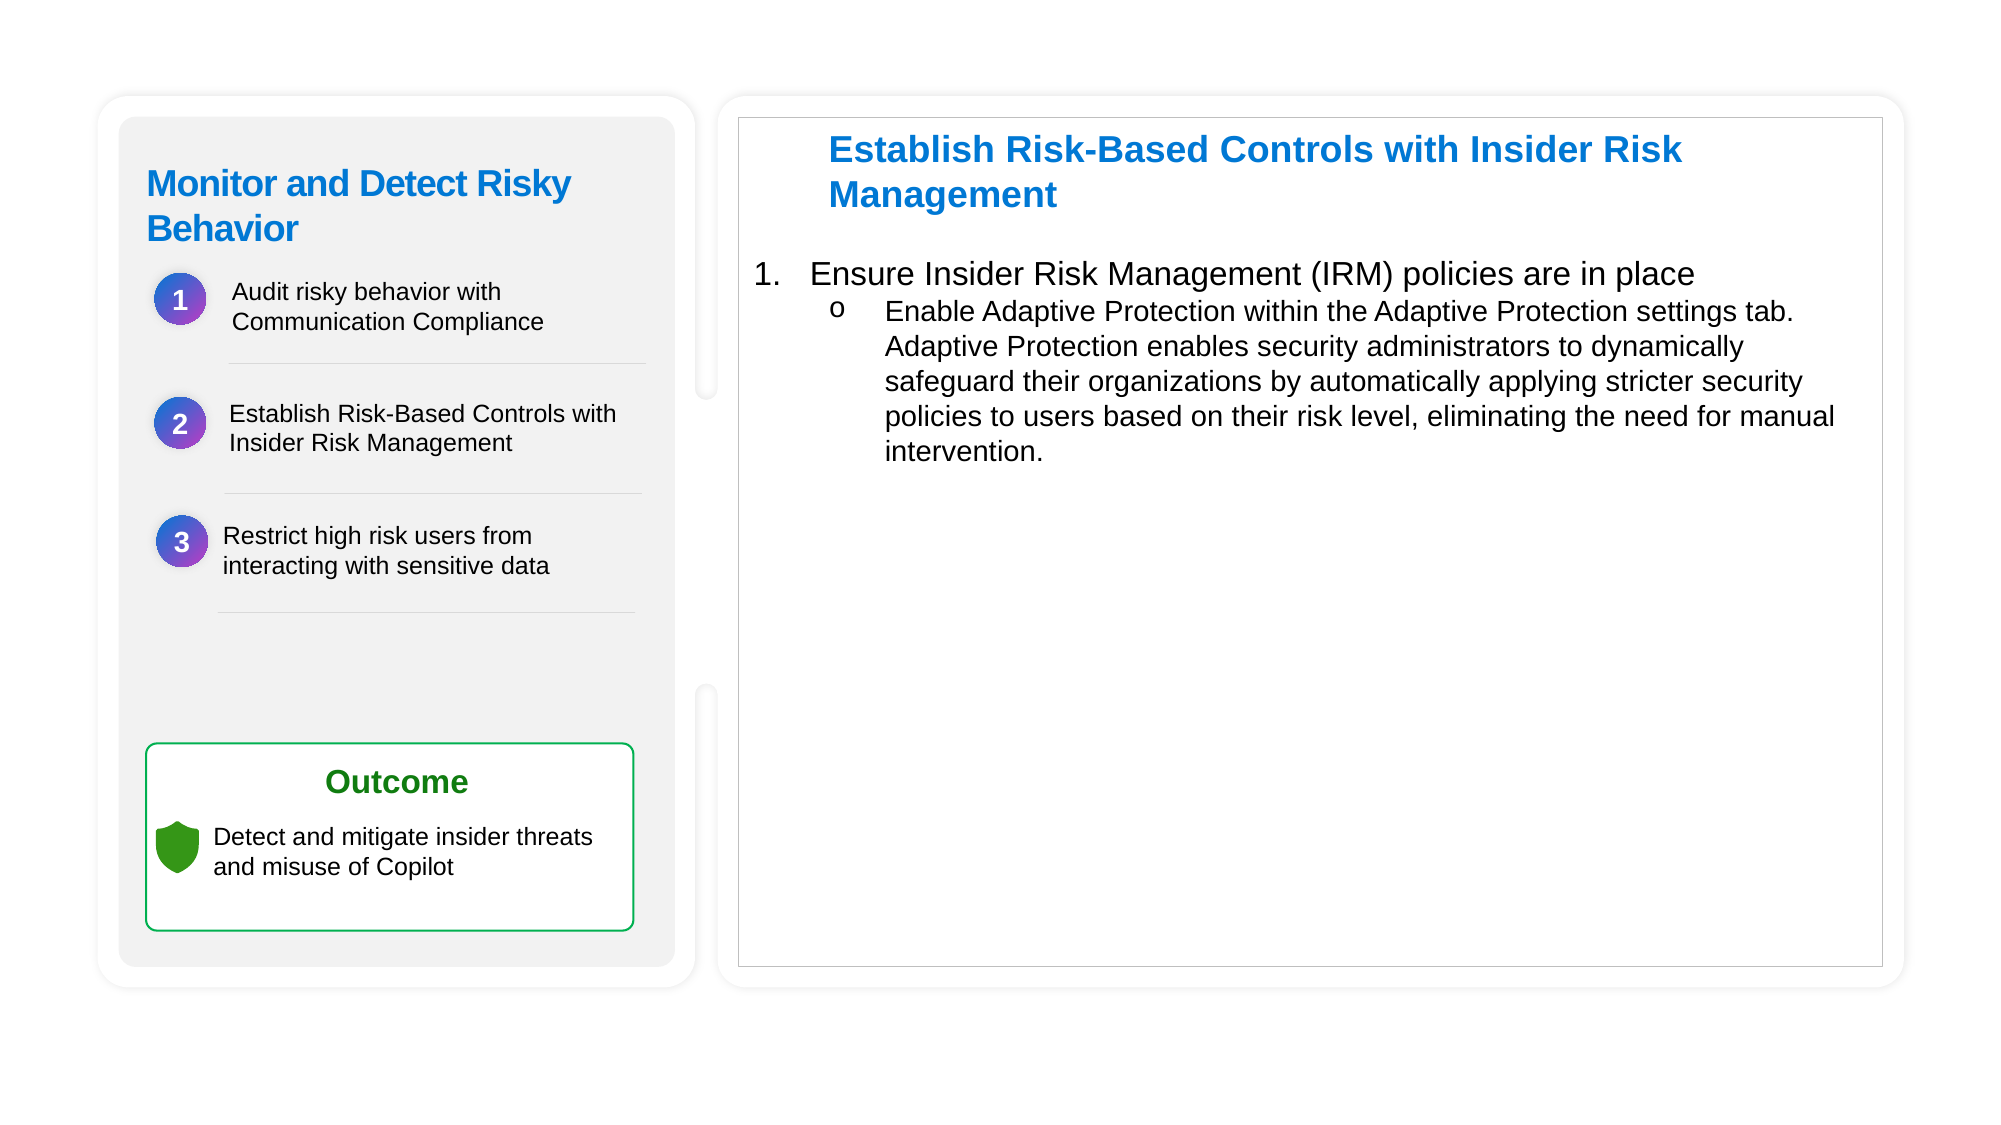

Establish Risk-Based Controls with Insider Risk Management
Ensure Insider Risk Management (IRM) policies are in place
Enable Adaptive Protection within the Adaptive Protection settings tab. Adaptive Protection enables security administrators to dynamically safeguard their organizations by automatically applying stricter security policies to users based on their risk level, eliminating the need for manual intervention.

# Monitor and Detect Risky Behavior
1
Audit risky behavior with Communication Compliance
Establish Risk-Based Controls with Insider Risk Management
2
3
Restrict high risk users from interacting with sensitive data

Outcome

Detect and mitigate insider threats and misuse of Copilot